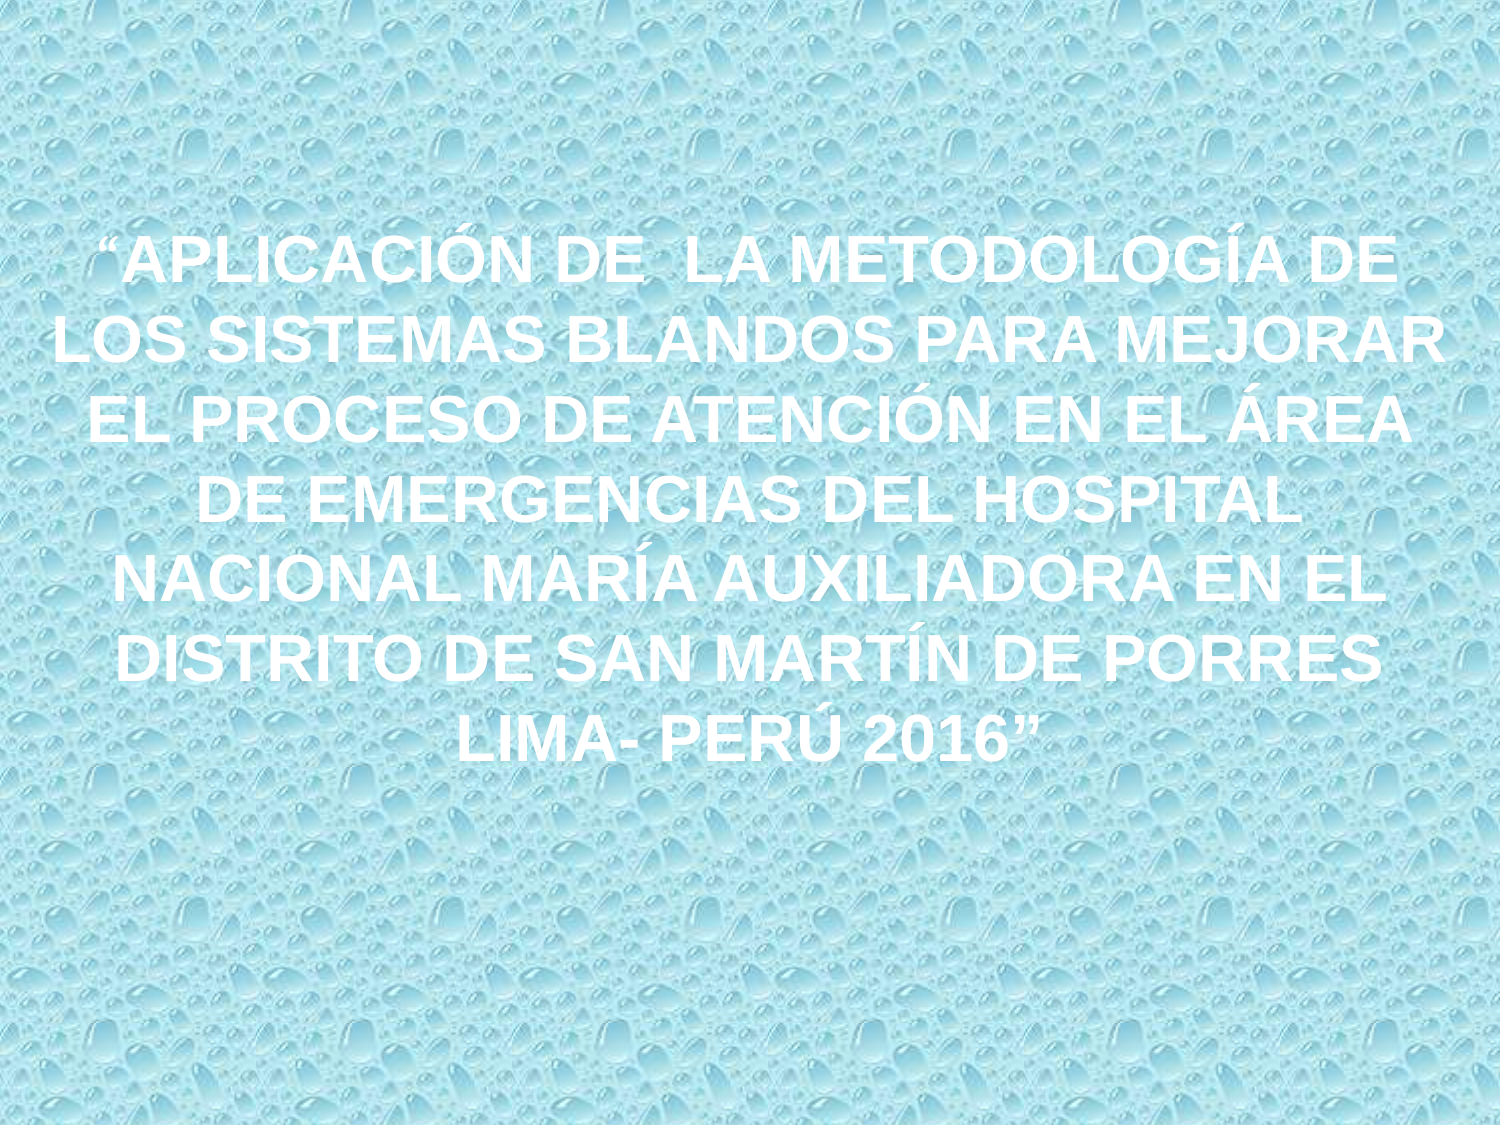

“APLICACIÓN DE  LA METODOLOGÍA DE LOS SISTEMAS BLANDOS PARA MEJORAR EL PROCESO DE ATENCIÓN EN EL ÁREA DE EMERGENCIAS DEL HOSPITAL NACIONAL MARÍA AUXILIADORA EN EL DISTRITO DE SAN MARTÍN DE PORRES
LIMA- PERÚ 2016”